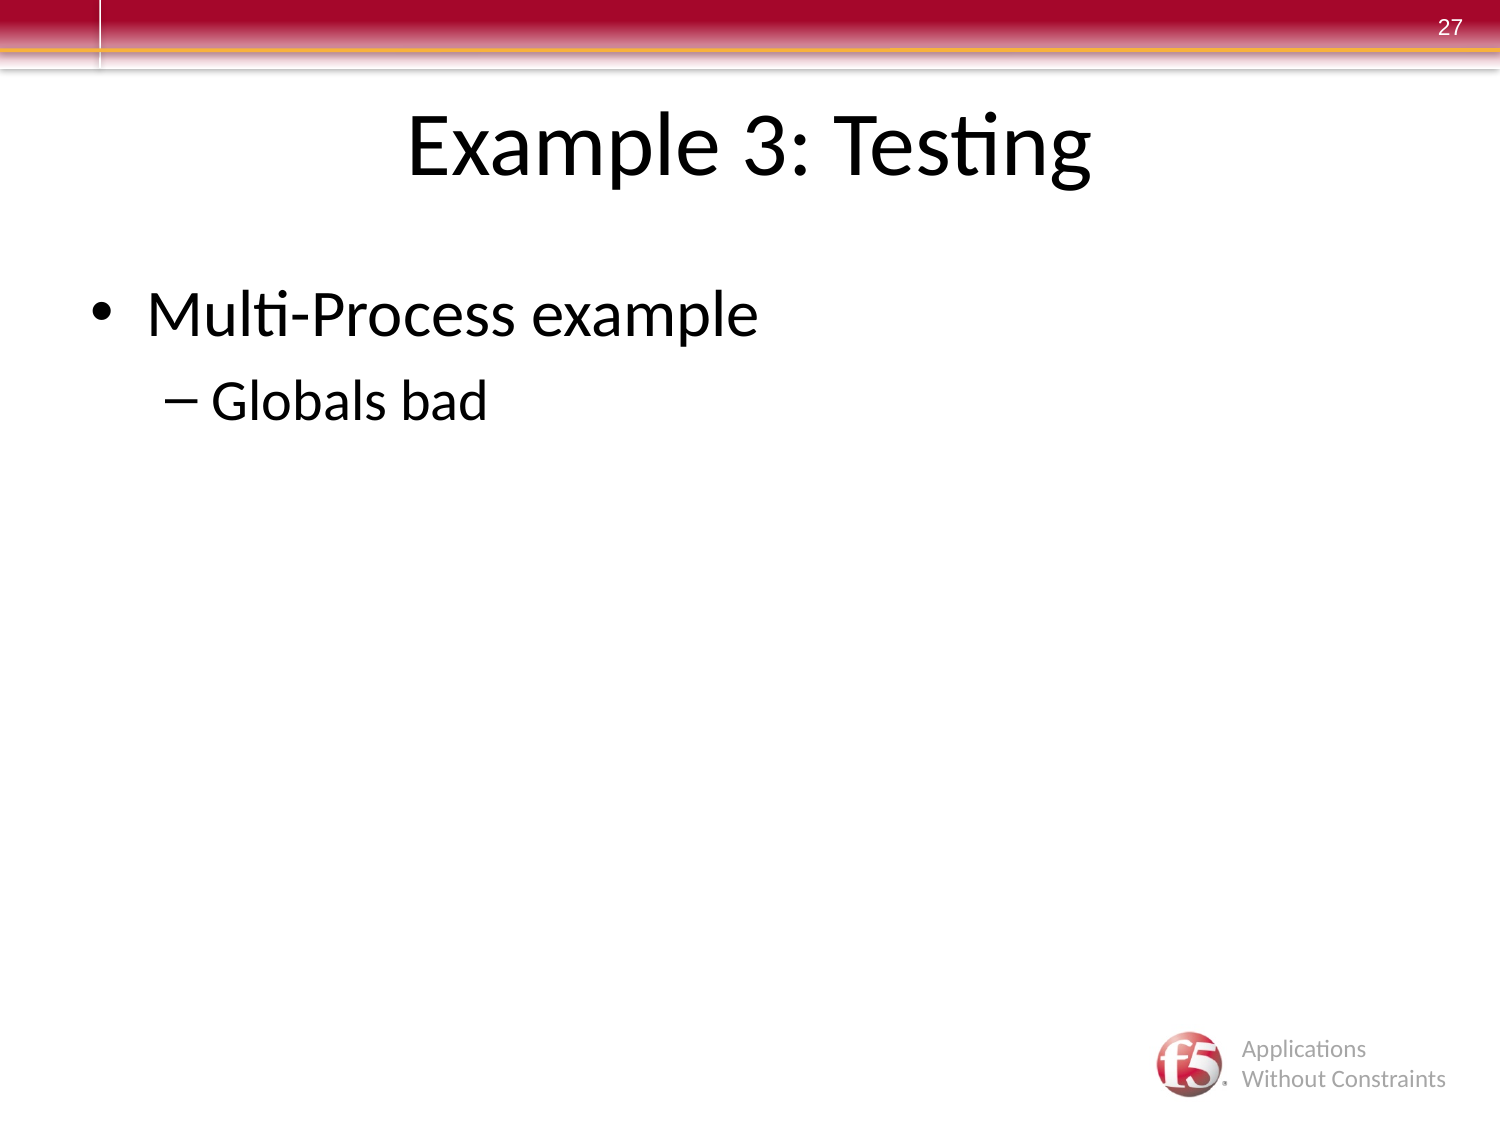

# Example 3: Testing
Multi-Process example
Globals bad